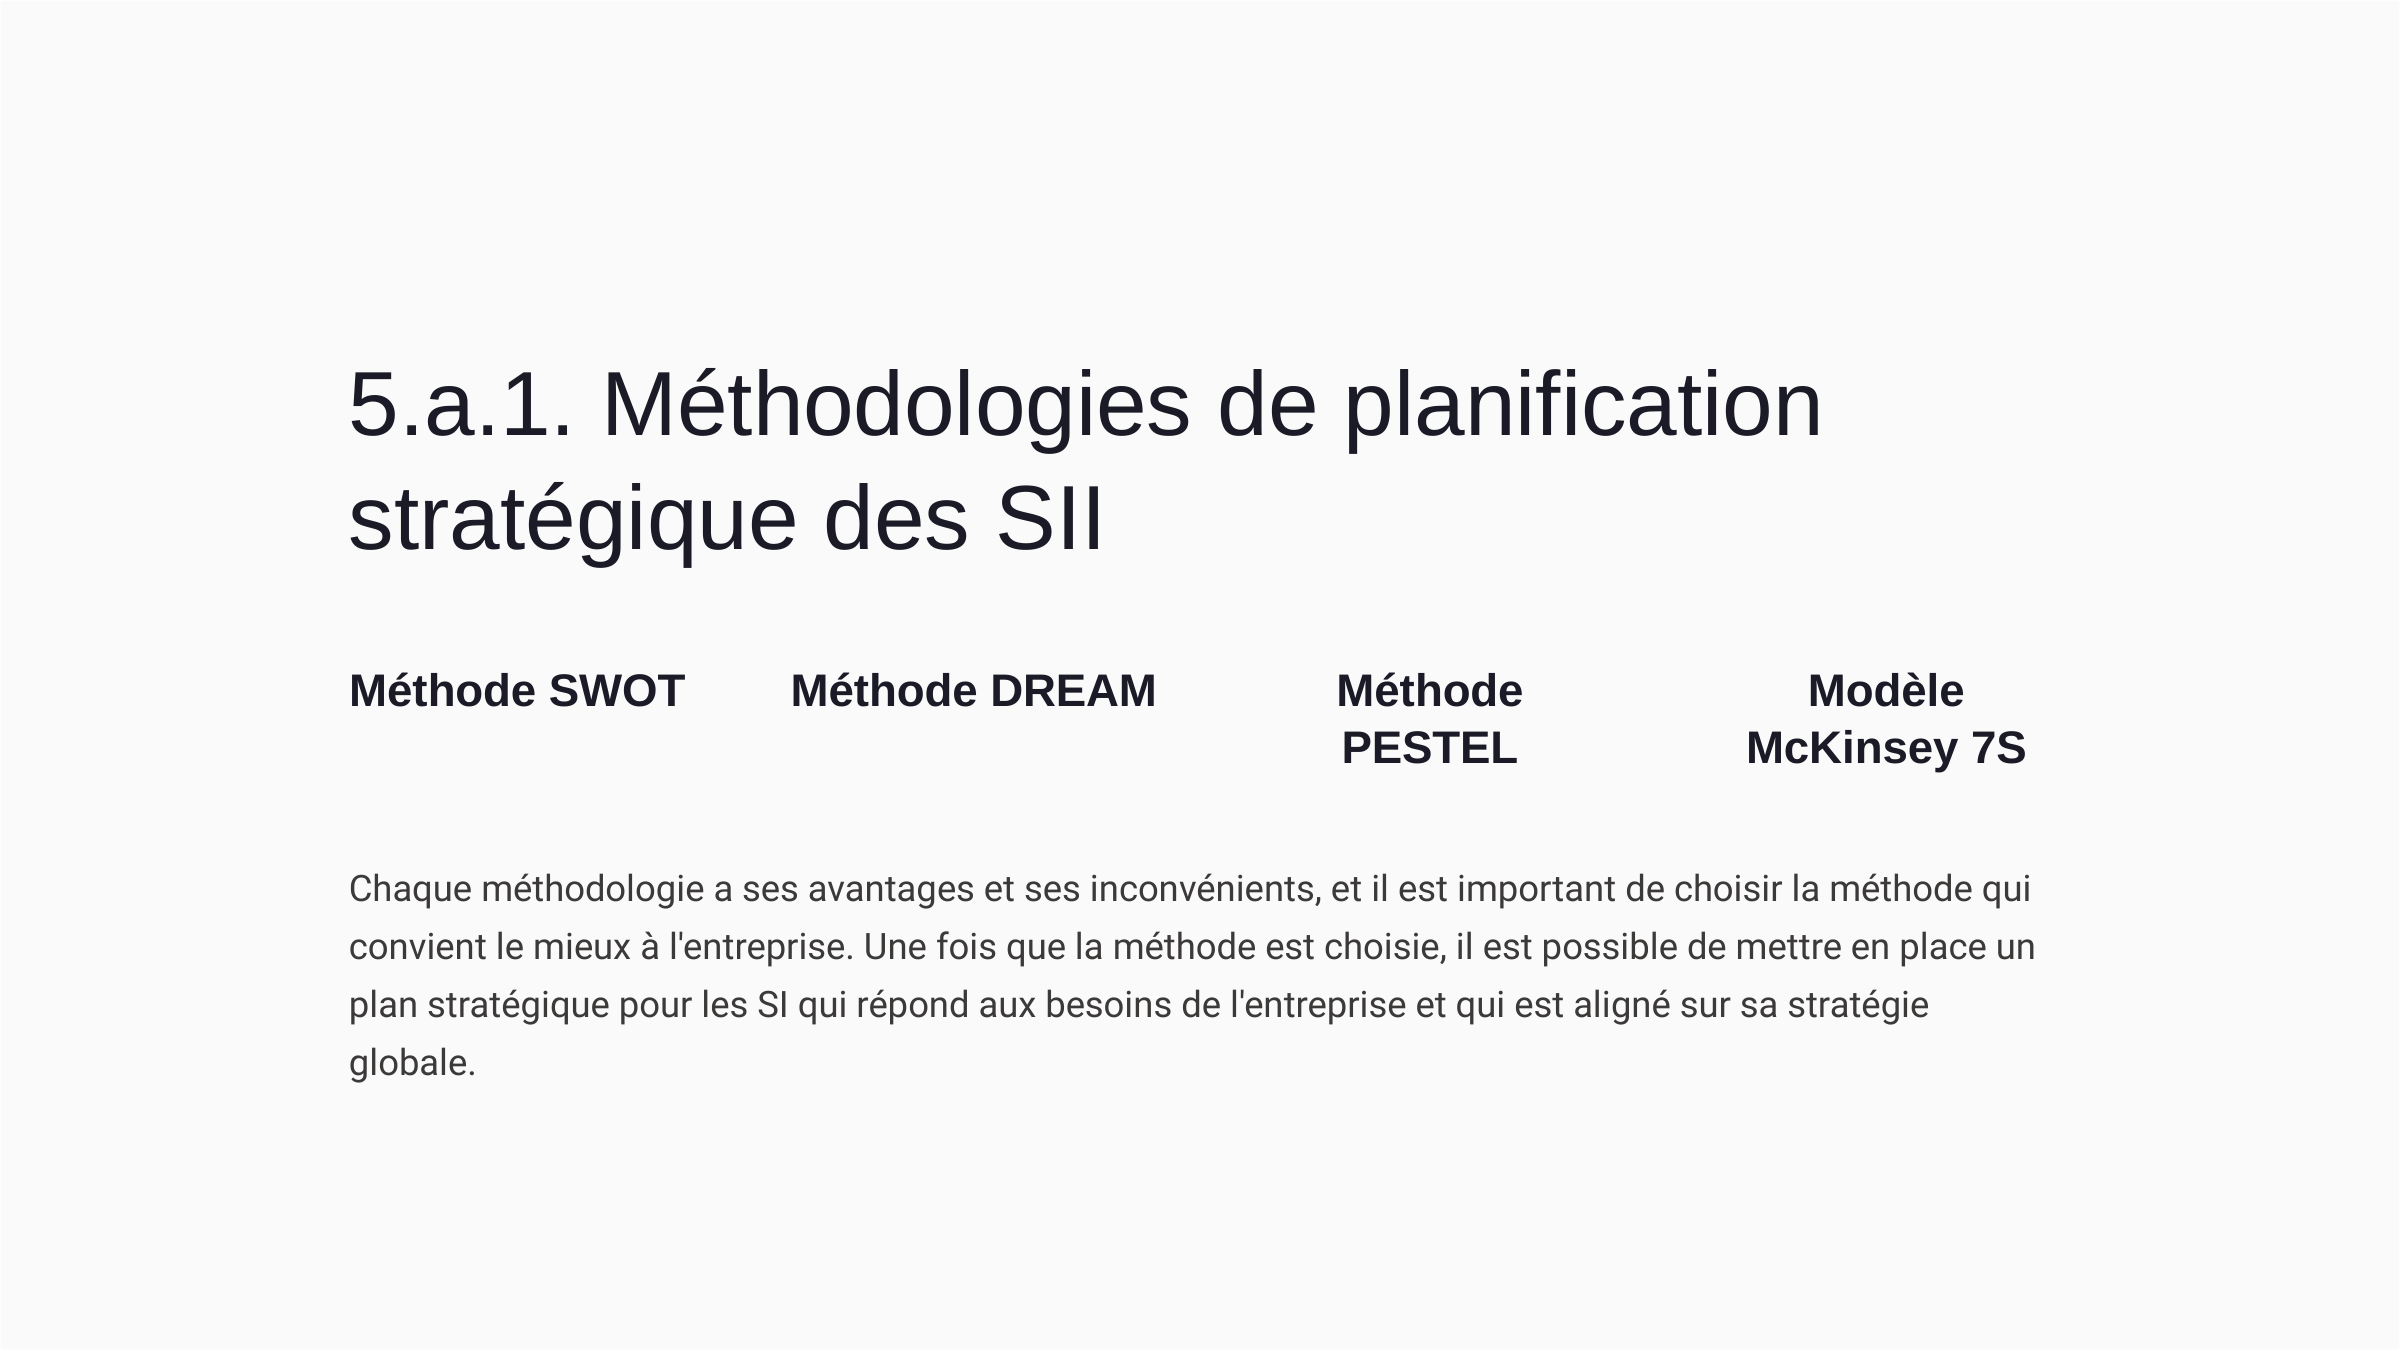

5.a.1. Méthodologies de planification stratégique des SII
Méthode SWOT
Méthode DREAM
Méthode PESTEL
Modèle McKinsey 7S
Chaque méthodologie a ses avantages et ses inconvénients, et il est important de choisir la méthode qui convient le mieux à l'entreprise. Une fois que la méthode est choisie, il est possible de mettre en place un plan stratégique pour les SI qui répond aux besoins de l'entreprise et qui est aligné sur sa stratégie globale.